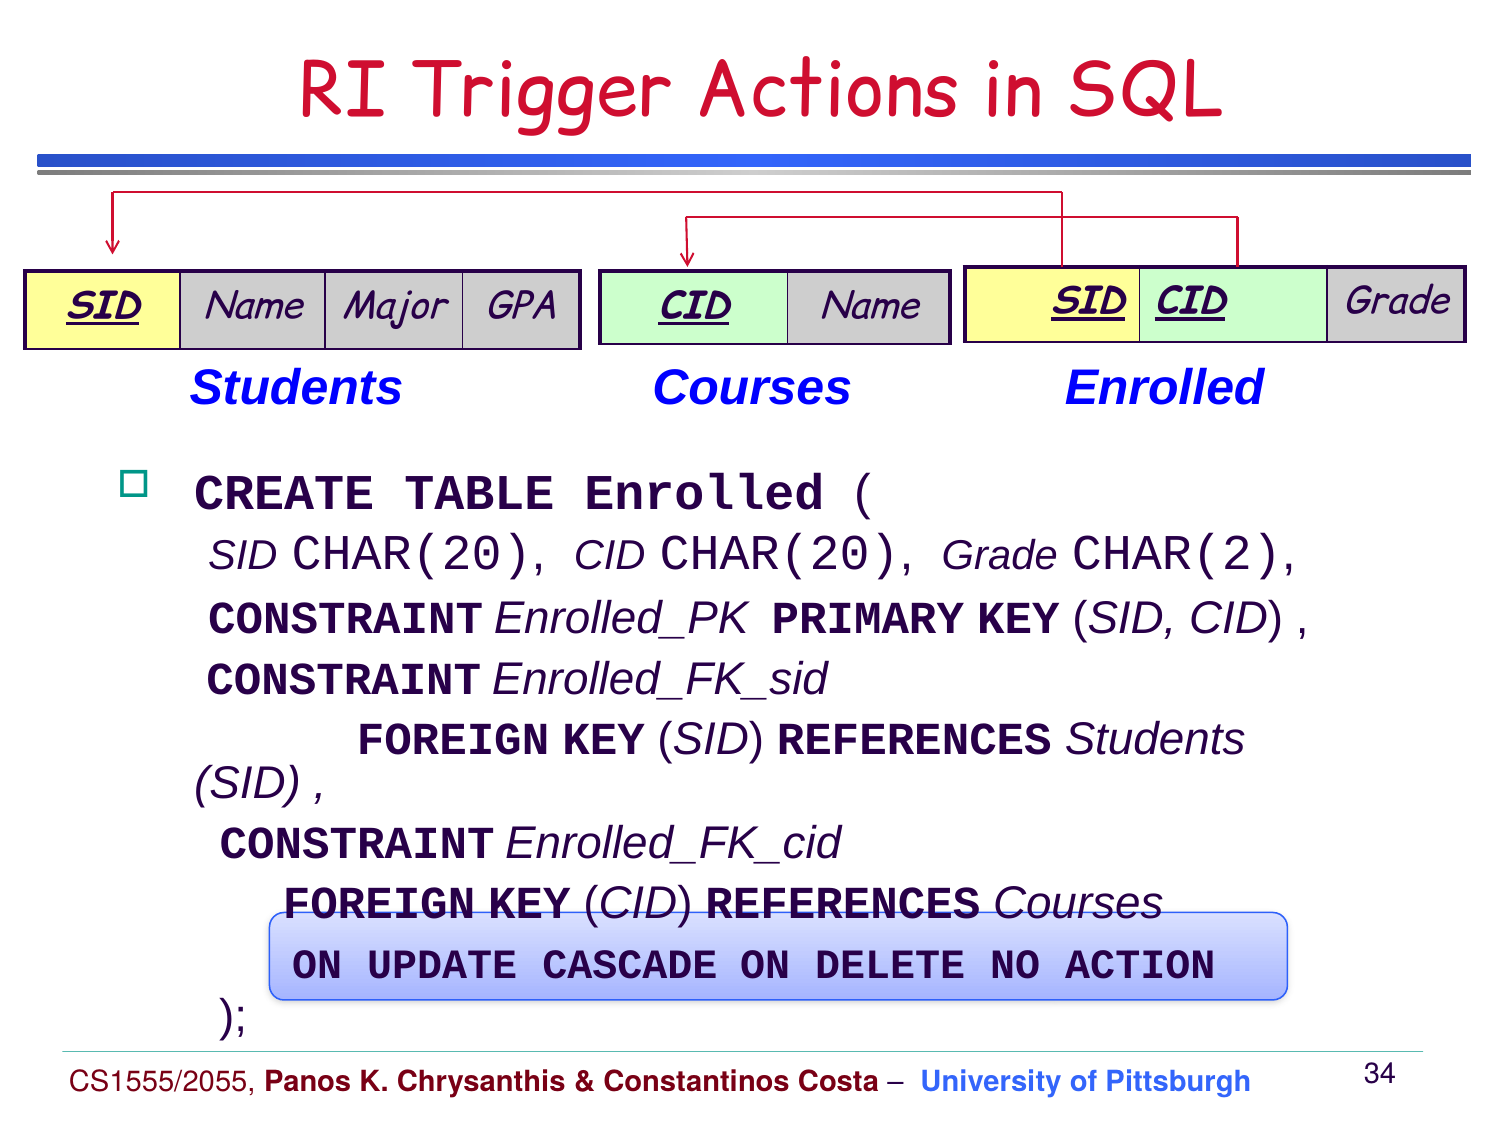

# RI Trigger Actions in SQL
| SID | CID | Grade |
| --- | --- | --- |
| SID | Name | Major | GPA |
| --- | --- | --- | --- |
| CID | Name |
| --- | --- |
Students
Courses
Enrolled
CREATE TABLE Enrolled (
	 SID CHAR(20),  CID CHAR(20),  Grade CHAR(2),
	 CONSTRAINT Enrolled_PK  PRIMARY KEY (SID, CID) ,
       CONSTRAINT Enrolled_FK_sid
		 FOREIGN KEY (SID) REFERENCES Students (SID) ,
	  CONSTRAINT Enrolled_FK_cid
             FOREIGN KEY (CID) REFERENCES Courses
       ON UPDATE CASCADE  ON DELETE NO ACTION
        );